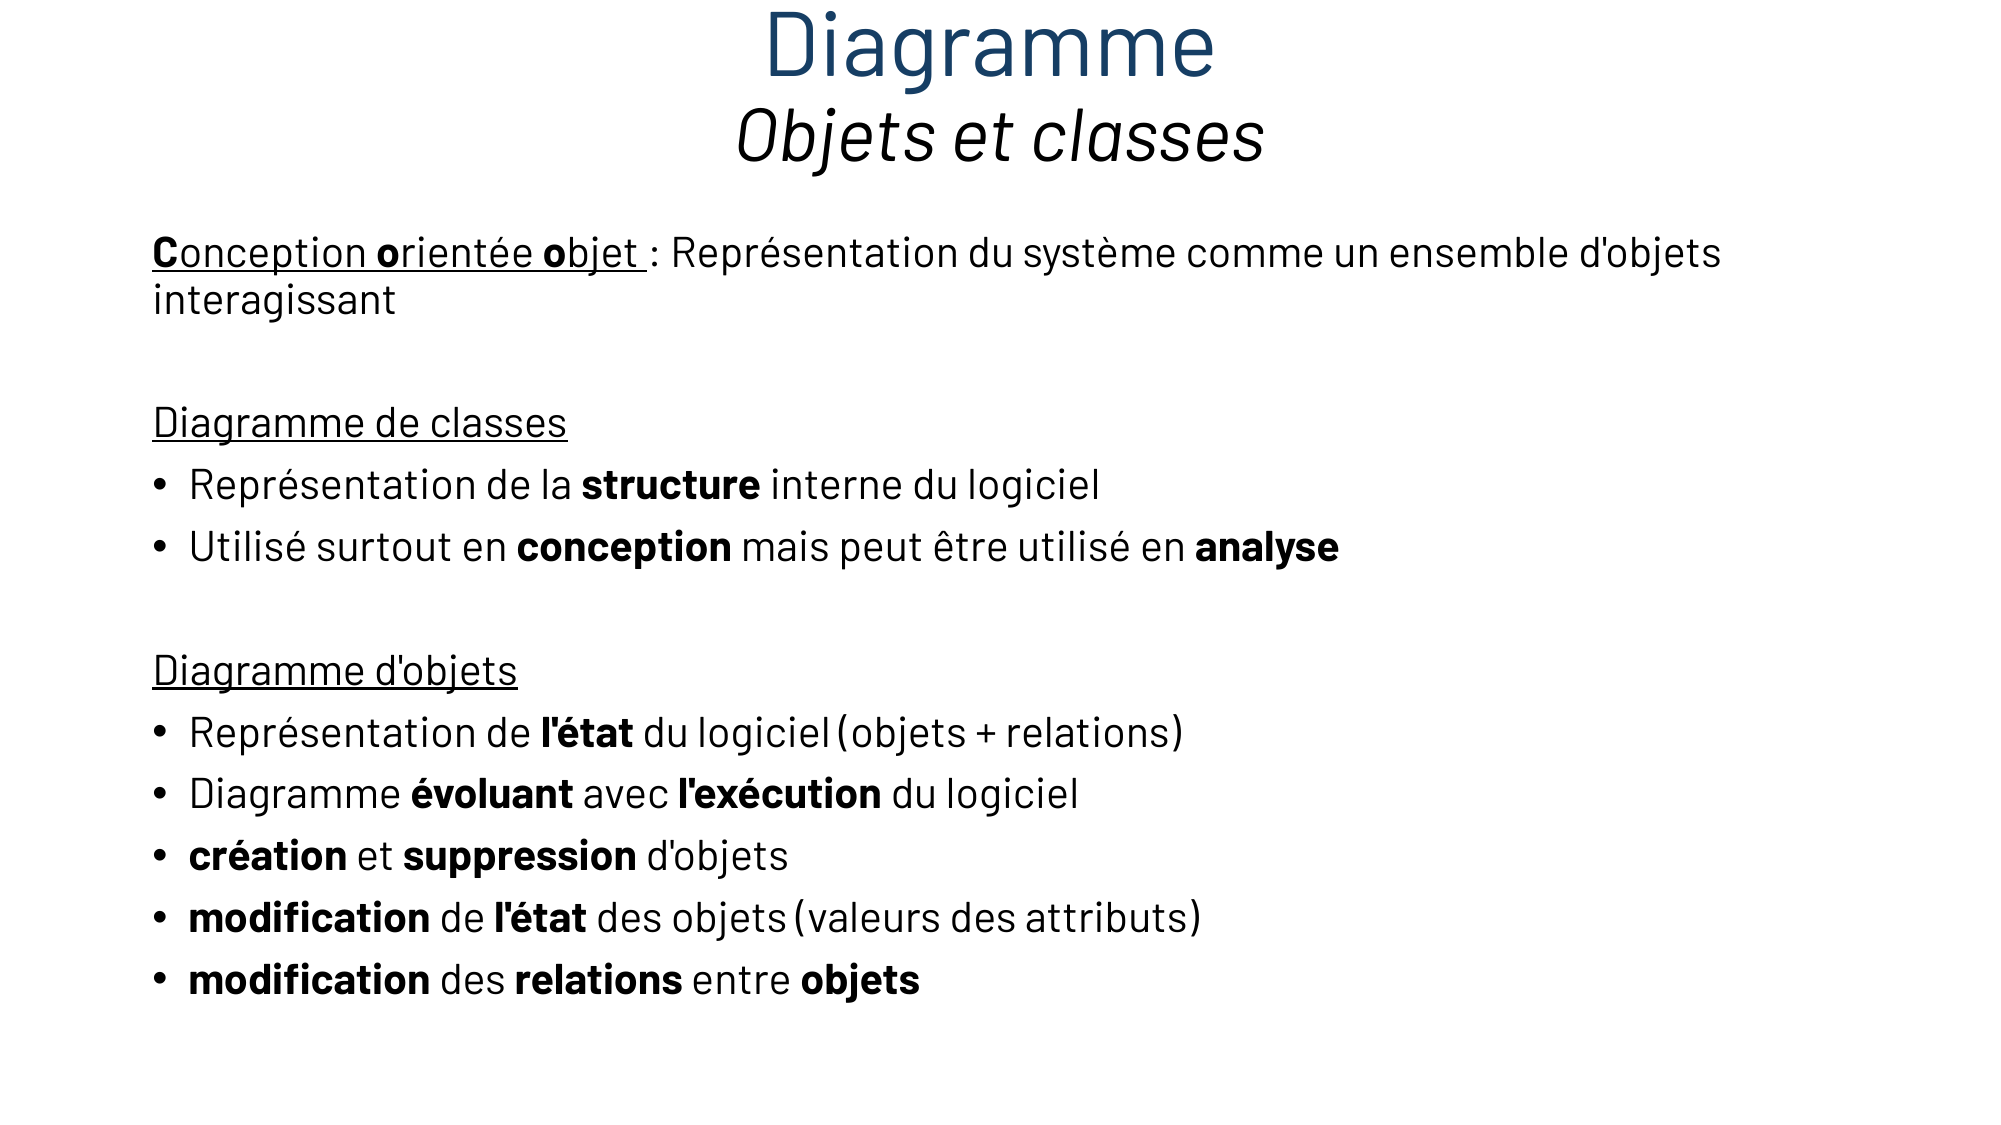

# Diagramme Objets et classes
Conception orientée objet : Représentation du système comme un ensemble d'objets interagissant

Diagramme de classes
Représentation de la structure interne du logiciel
Utilisé surtout en conception mais peut être utilisé en analyse

Diagramme d'objets
Représentation de l'état du logiciel (objets + relations)
Diagramme évoluant avec l'exécution du logiciel
création et suppression d'objets
modification de l'état des objets (valeurs des attributs)
modification des relations entre objets